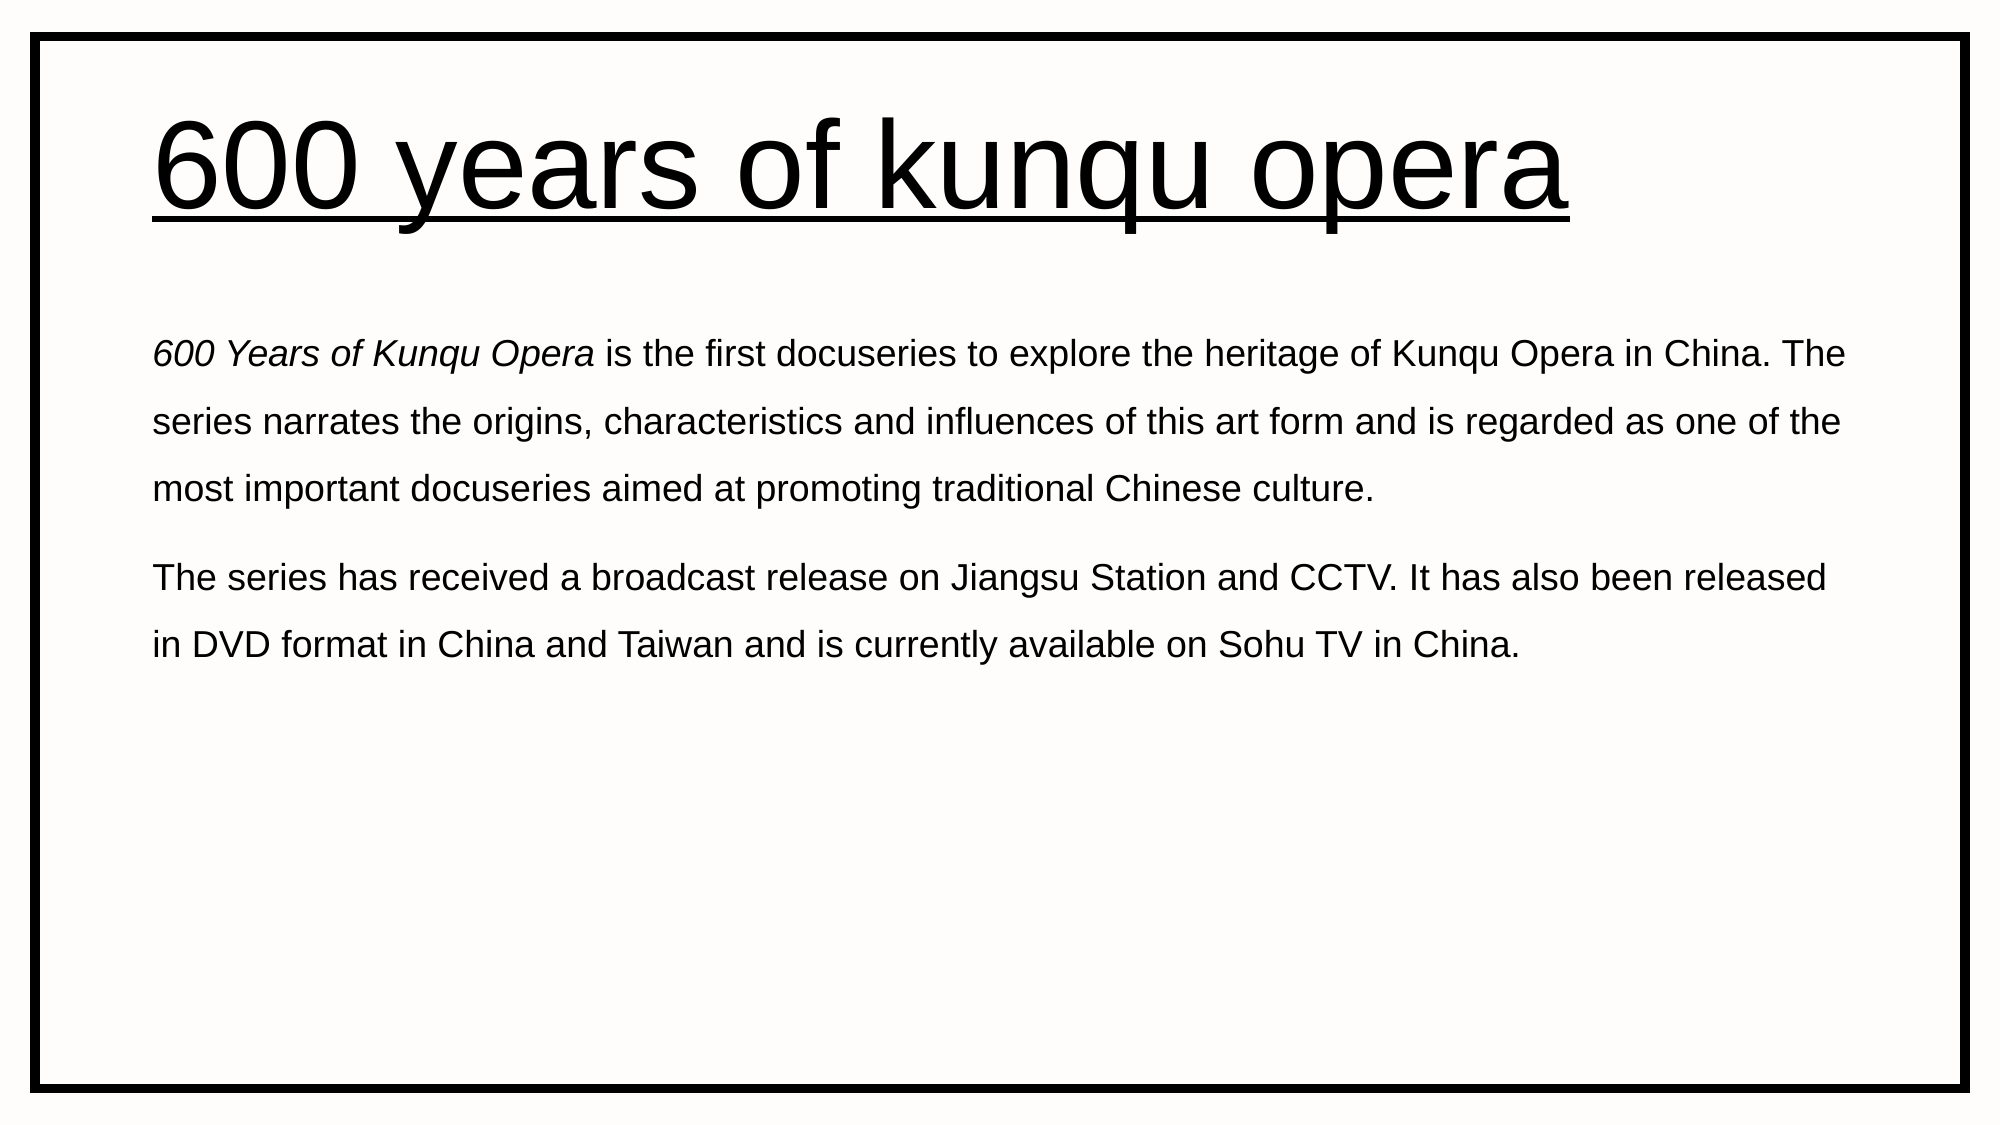

# 600 years of kunqu opera
600 Years of Kunqu Opera is the first docuseries to explore the heritage of Kunqu Opera in China. The series narrates the origins, characteristics and influences of this art form and is regarded as one of the most important docuseries aimed at promoting traditional Chinese culture.
The series has received a broadcast release on Jiangsu Station and CCTV. It has also been released in DVD format in China and Taiwan and is currently available on Sohu TV in China.